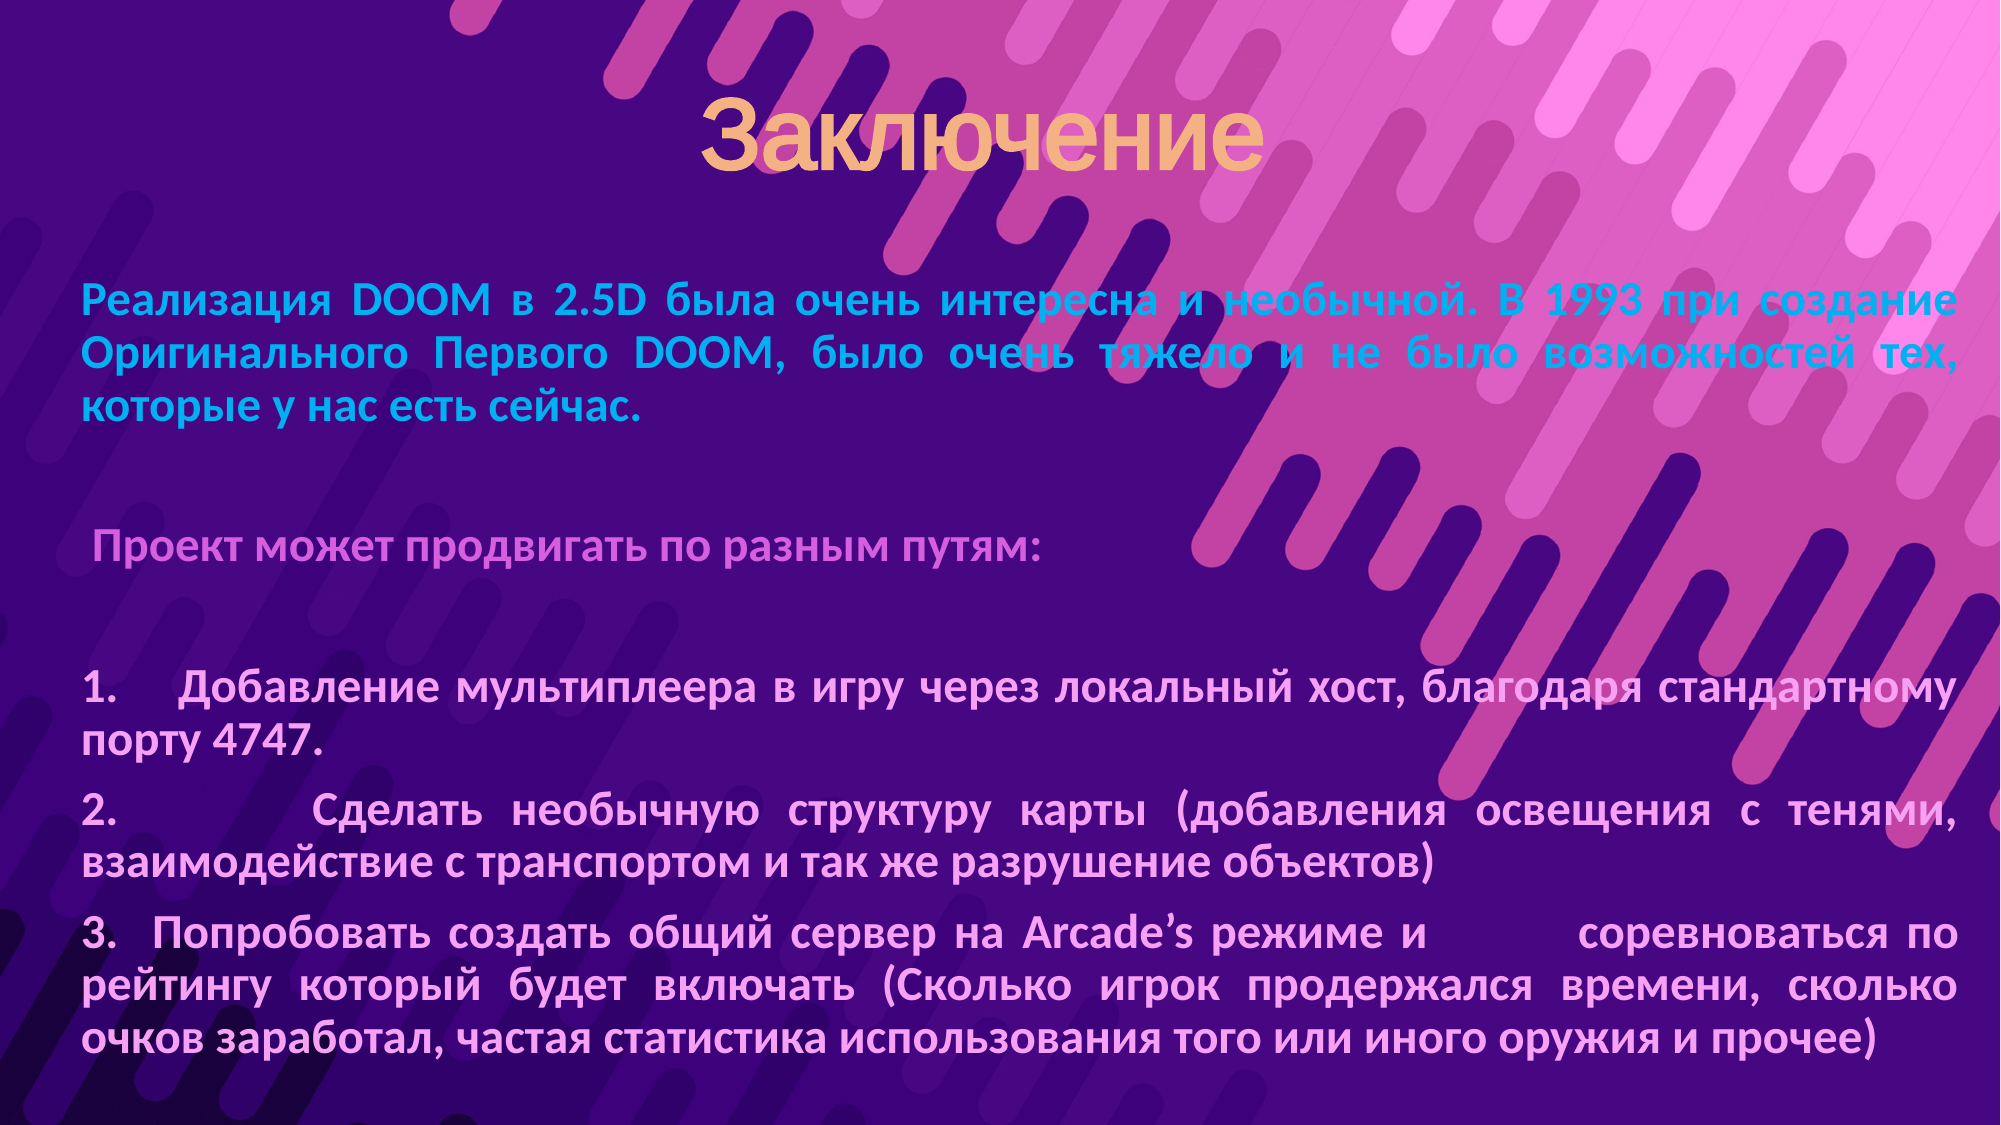

# Заключение
Реализация DOOM в 2.5D была очень интересна и необычной. В 1993 при создание Оригинального Первого DOOM, было очень тяжело и не было возможностей тех, которые у нас есть сейчас.

 Проект может продвигать по разным путям:

1.    Добавление мультиплеера в игру через локальный хост, благодаря стандартному порту 4747.
2.       Сделать необычную структуру карты (добавления освещения с тенями, взаимодействие с транспортом и так же разрушение объектов)
3.  Попробовать создать общий сервер на Arcade’s режиме и         соревноваться по рейтингу который будет включать (Сколько игрок продержался времени, сколько очков заработал, частая статистика использования того или иного оружия и прочее)